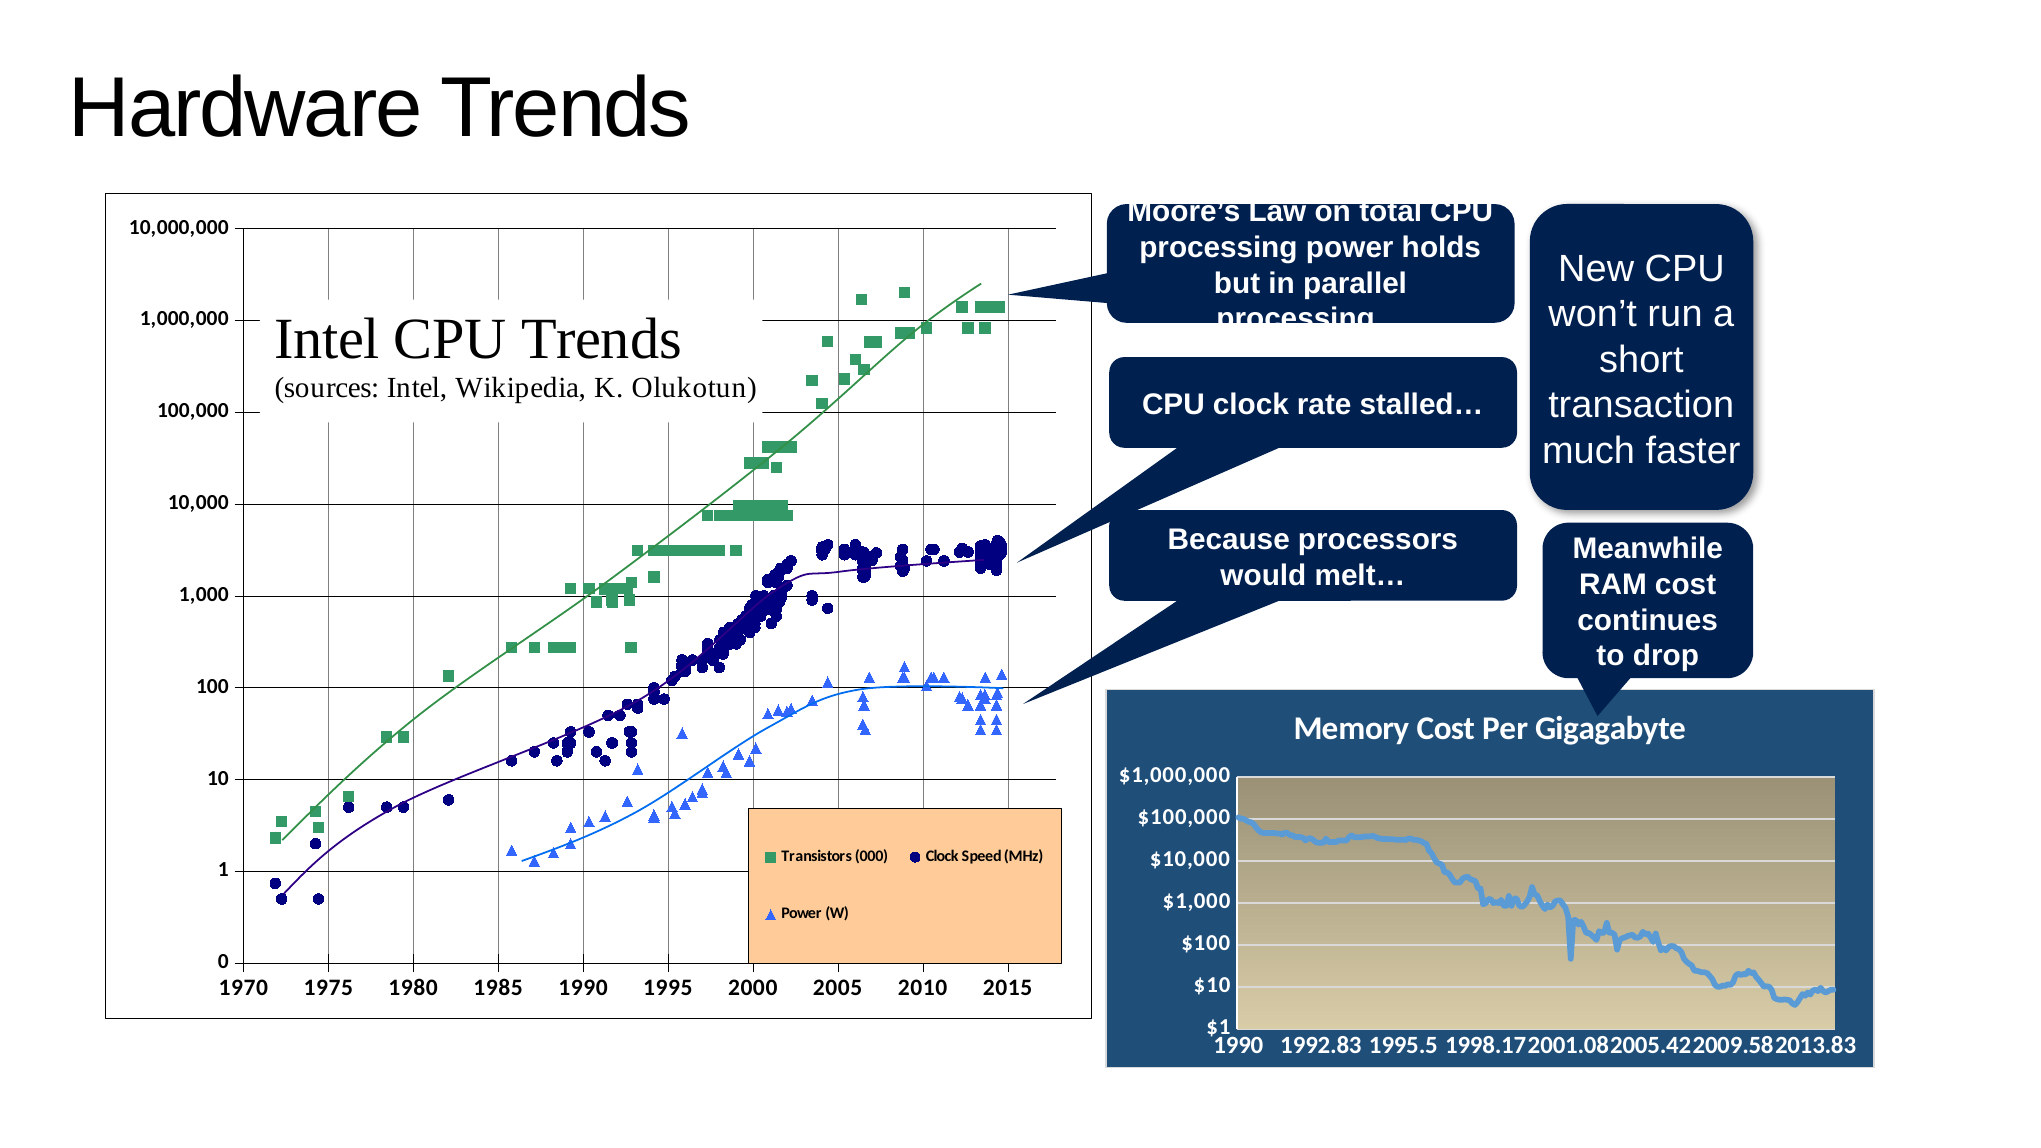

# Hardware Trends

### Chart

| Category | Transistors (000) | Clock Speed (MHz) | Power (W) |
|---|---|---|---|
New CPU won’t run a short transaction much faster
Moore’s Law on total CPU processing power holds but in parallel processing…
CPU clock rate stalled…
Because processors would melt…
Meanwhile RAM cost continues to drop

### Chart: Memory Cost Per Gigagabyte

| Category |  |
|---|---|
| 1990 | 108544.0 |
| 1990.17 | 100352.0 |
| 1990.33 | 100352.0 |
| 1990.42 | 92160.0 |
| 1990.5 | 84992.0 |
| 1990.58 | 82944.0 |
| 1990.67 | 73728.0 |
| 1990.75 | 60416.0 |
| 1990.83 | 52224.0 |
| 1990.92 | 47104.0 |
| 1991 | 46080.0 |
| 1991.08 | 46080.0 |
| 1991.17 | 46080.0 |
| 1991.25 | 46080.0 |
| 1991.33 | 46080.0 |
| 1991.42 | 45056.0 |
| 1991.5 | 45056.0 |
| 1991.58 | 41984.0 |
| 1991.67 | 47104.0 |
| 1991.75 | 46080.0 |
| 1991.83 | 40960.0 |
| 1991.92 | 40960.0 |
| 1992 | 36864.0 |
| 1992.08 | 36864.0 |
| 1992.17 | 36864.0 |
| 1992.25 | 35840.0 |
| 1992.33 | 30720.0 |
| 1992.42 | 33792.0 |
| 1992.5 | 34816.0 |
| 1992.58 | 31744.0 |
| 1992.67 | 28160.0 |
| 1992.75 | 26931.2 |
| 1992.83 | 26931.2 |
| 1992.92 | 26931.2 |
| 1993 | 33894.4 |
| 1993.08 | 28160.0 |
| 1993.17 | 28160.0 |
| 1993.25 | 28160.0 |
| 1993.33 | 28160.0 |
| 1993.42 | 30720.0 |
| 1993.5 | 30720.0 |
| 1993.58 | 30720.0 |
| 1993.67 | 30720.0 |
| 1993.75 | 36864.0 |
| 1993.83 | 40755.2 |
| 1993.92 | 36659.2 |
| 1994 | 36659.2 |
| 1994.08 | 36659.2 |
| 1994.17 | 36864.0 |
| 1994.25 | 38195.2 |
| 1994.33 | 38195.2 |
| 1994.42 | 38195.2 |
| 1994.5 | 39424.0 |
| 1994.58 | 37888.0 |
| 1994.67 | 34816.0 |
| 1994.75 | 34304.0 |
| 1994.83 | 33075.2 |
| 1994.92 | 33075.2 |
| 1995 | 33075.2 |
| 1995.08 | 32768.0 |
| 1995.17 | 32768.0 |
| 1995.25 | 31948.8 |
| 1995.33 | 31948.8 |
| 1995.42 | 31846.4 |
| 1995.5 | 31948.8 |
| 1995.58 | 31334.4 |
| 1995.67 | 33894.4 |
| 1995.75 | 33894.4 |
| 1995.83 | 31641.6 |
| 1995.92 | 31641.6 |
| 1996 | 30617.6 |
| 1996.08 | 29491.2 |
| 1996.17 | 26726.4 |
| 1996.25 | 25292.8 |
| 1996.33 | 17602.56 |
| 1996.42 | 15237.12 |
| 1996.5 | 11520.0 |
| 1996.58 | 9277.44 |
| 1996.67 | 8642.56 |
| 1996.75 | 8192.0 |
| 1996.83 | 5376.0 |
| 1996.92 | 5376.0 |
| 1997 | 4741.12 |
| 1997.08 | 3717.12 |
| 1997.17 | 3072.0 |
| 1997.25 | 3072.0 |
| 1997.33 | 3072.0 |
| 1997.42 | 3778.56 |
| 1997.5 | 4096.0 |
| 1997.58 | 4229.12 |
| 1997.67 | 3717.12 |
| 1997.75 | 3491.84 |
| 1997.83 | 3328.0 |
| 1997.92 | 2211.84 |
| 1998 | 2211.84 |
| 1998.08 | 931.84 |
| 1998.17 | 993.28 |
| 1998.25 | 1249.28 |
| 1998.33 | 1218.56 |
| 1998.42 | 993.28 |
| 1998.58 | 1054.72 |
| 1998.67 | 993.28 |
| 1998.75 | 1187.84 |
| 1998.83 | 860.16 |
| 1998.92 | 860.16 |
| 1999.08 | 1474.56 |
| 1999.13 | 860.16 |
| 1999.17 | 1280.0 |
| 1999.25 | 1280.0 |
| 1999.33 | 880.64 |
| 1999.5 | 798.72 |
| 1999.67 | 890.88 |
| 1999.75 | 1064.96 |
| 1999.83 | 1372.16 |
| 1999.92 | 2406.4 |
| 2000 | 1597.44 |
| 2000.08 | 1515.52 |
| 2000.17 | 1105.92 |
| 2000.25 | 860.16 |
| 2000.33 | 716.8 |
| 2000.42 | 921.6 |
| 2000.5 | 788.48 |
| 2000.58 | 860.16 |
| 2000.67 | 1095.68 |
| 2000.75 | 1146.88 |
| 2000.83 | 1146.88 |
| 2000.92 | 921.6 |
| 2001 | 768.0 |
| 2001.08 | 471.04 |
| 2001.17 | 47.104 |
| 2001.25 | 389.12 |
| 2001.33 | 399.36 |
| 2001.42 | 307.2 |
| 2001.5 | 358.4 |
| 2001.5 | 276.48 |
| 2001.58 | 194.56 |
| 2001.67 | 194.56 |
| 2001.75 | 174.08 |
| 2001.77 | 153.6 |
| 2002.08 | 133.12 |
| 2002.08 | 215.04 |
| 2002.25 | 194.56 |
| 2002.33 | 197.632 |
| 2002.42 | 337.92 |
| 2002.58 | 197.632 |
| 2002.75 | 197.632 |
| 2003.17 | 180.224 |
| 2003.25 | 77.824 |
| 2003.58 | 132.096 |
| 2003.67 | 146.432 |
| 2003.75 | 151.552 |
| 2003.83 | 163.84 |
| 2003.99 | 169.984 |
| 2004 | 178.176 |
| 2004.08 | 151.552 |
| 2004.17 | 149.504 |
| 2004.33 | 159.744 |
| 2004.42 | 207.872 |
| 2004.5 | 180.224 |
| 2005.25 | 189.44 |
| 2005.42 | 152.576 |
| 2005.83 | 118.784 |
| 2005.92 | 189.44 |
| 2006.17 | 114.688 |
| 2006.33 | 74.752 |
| 2006.5 | 83.968 |
| 2006.67 | 74.752 |
| 2006.75 | 90.112 |
| 2006.83 | 95.232 |
| 2006.99 | 94.208 |
| 2007 | 83.968 |
| 2007.08 | 79.872 |
| 2007.17 | 67.584 |
| 2007.33 | 47.104 |
| 2007.5 | 39.936 |
| 2007.67 | 35.84 |
| 2007.75 | 32.768 |
| 2007.83 | 24.576 |
| 2007.92 | 24.576 |
| 2008 | 23.552 |
| 2008.08 | 22.528 |
| 2008.33 | 22.528 |
| 2008.5 | 21.504 |
| 2008.58 | 18.432 |
| 2008.67 | 15.36 |
| 2008.83 | 11.264 |
| 2008.92 | 10.24 |
| 2009 | 10.24 |
| 2009.08 | 10.9568 |
| 2009.25 | 10.752 |
| 2009.42 | 11.776 |
| 2009.5 | 11.264 |
| 2009.58 | 13.0048 |
| 2009.75 | 18.7392 |
| 2009.92 | 20.992 |
| 2010 | 19.456 |
| 2010.08 | 20.6848 |
| 2010.17 | 19.968 |
| 2010.33 | 24.7808 |
| 2010.5 | 21.504 |
| 2010.58 | 22.528 |
| 2010.75 | 17.5104 |
| 2010.83 | 14.9504 |
| 2010.92 | 12.4928 |
| 2011 | 10.24 |
| 2011.08 | 10.5472 |
| 2011.33 | 10.24 |
| 2011.42 | 8.704 |
| 2011.67 | 5.5296 |
| 2011.75 | 5.2224 |
| 2012 | 5.0176 |
| 2012.08 | 5.0176 |
| 2012.25 | 5.12 |
| 2012.33 | 5.0176 |
| 2012.58 | 4.9152 |
| 2012.67 | 4.096 |
| 2012.83 | 3.7888 |
| 2013 | 4.4032 |
| 2013.08 | 5.5296 |
| 2013.33 | 6.8608 |
| 2013.42 | 6.2464 |
| 2013.58 | 7.4752 |
| 2013.67 | 6.656 |
| 2013.75 | 8.3968 |
| 2013.83 | 8.704 |
| 2013.92 | 8.0896 |
| 2014.08 | 9.728 |
| 2014.17 | 8.0896 |
| 2014.25 | 7.4752 |
| 2014.42 | 8.0896 |
| 2014.58 | 8.704 |
| 2014.67 | 8.704 |